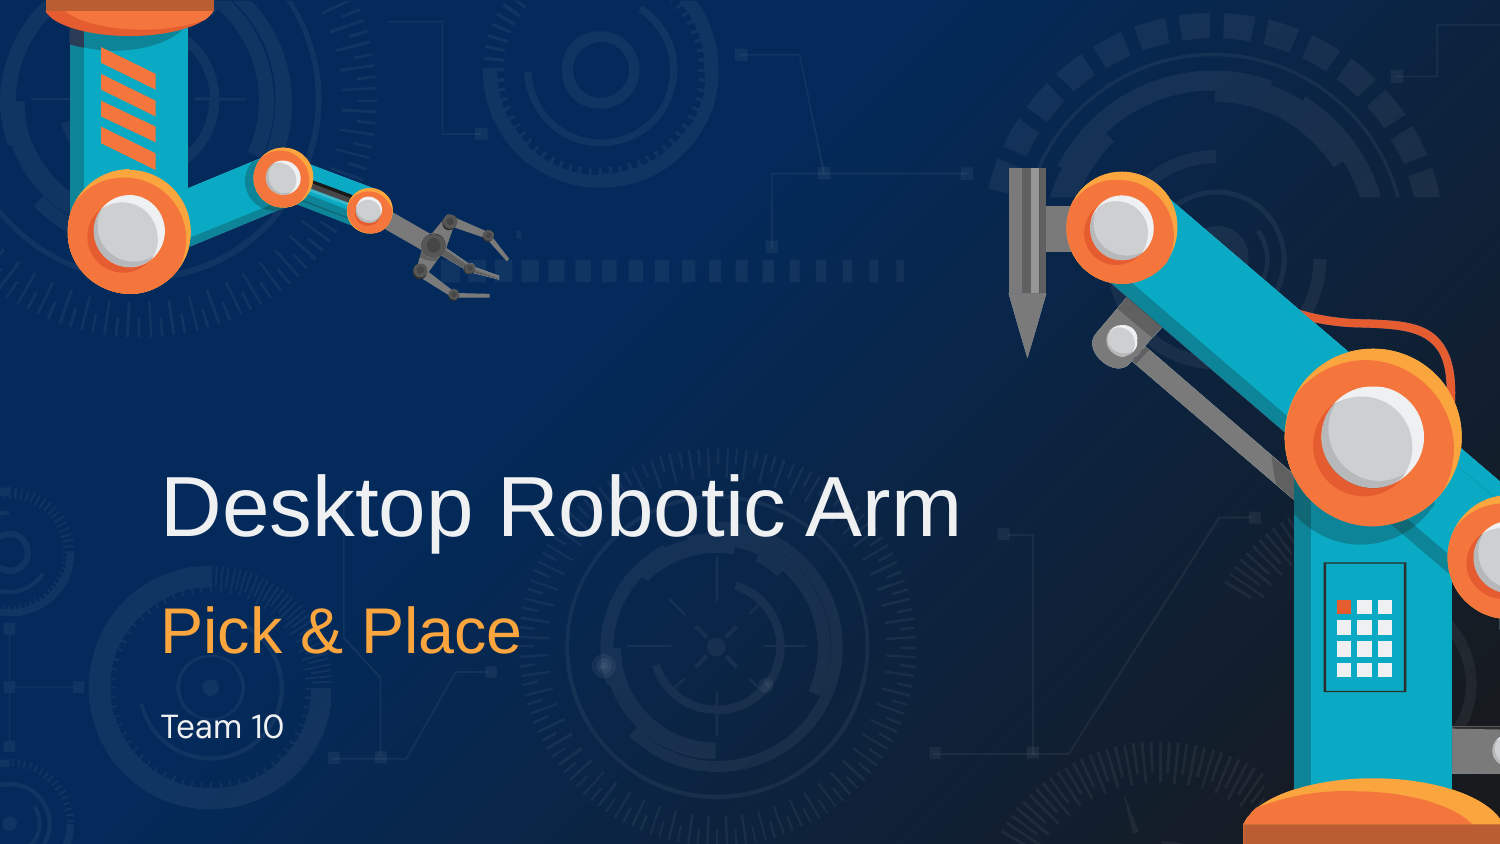

# Desktop Robotic Arm Pick & Place
Team 10